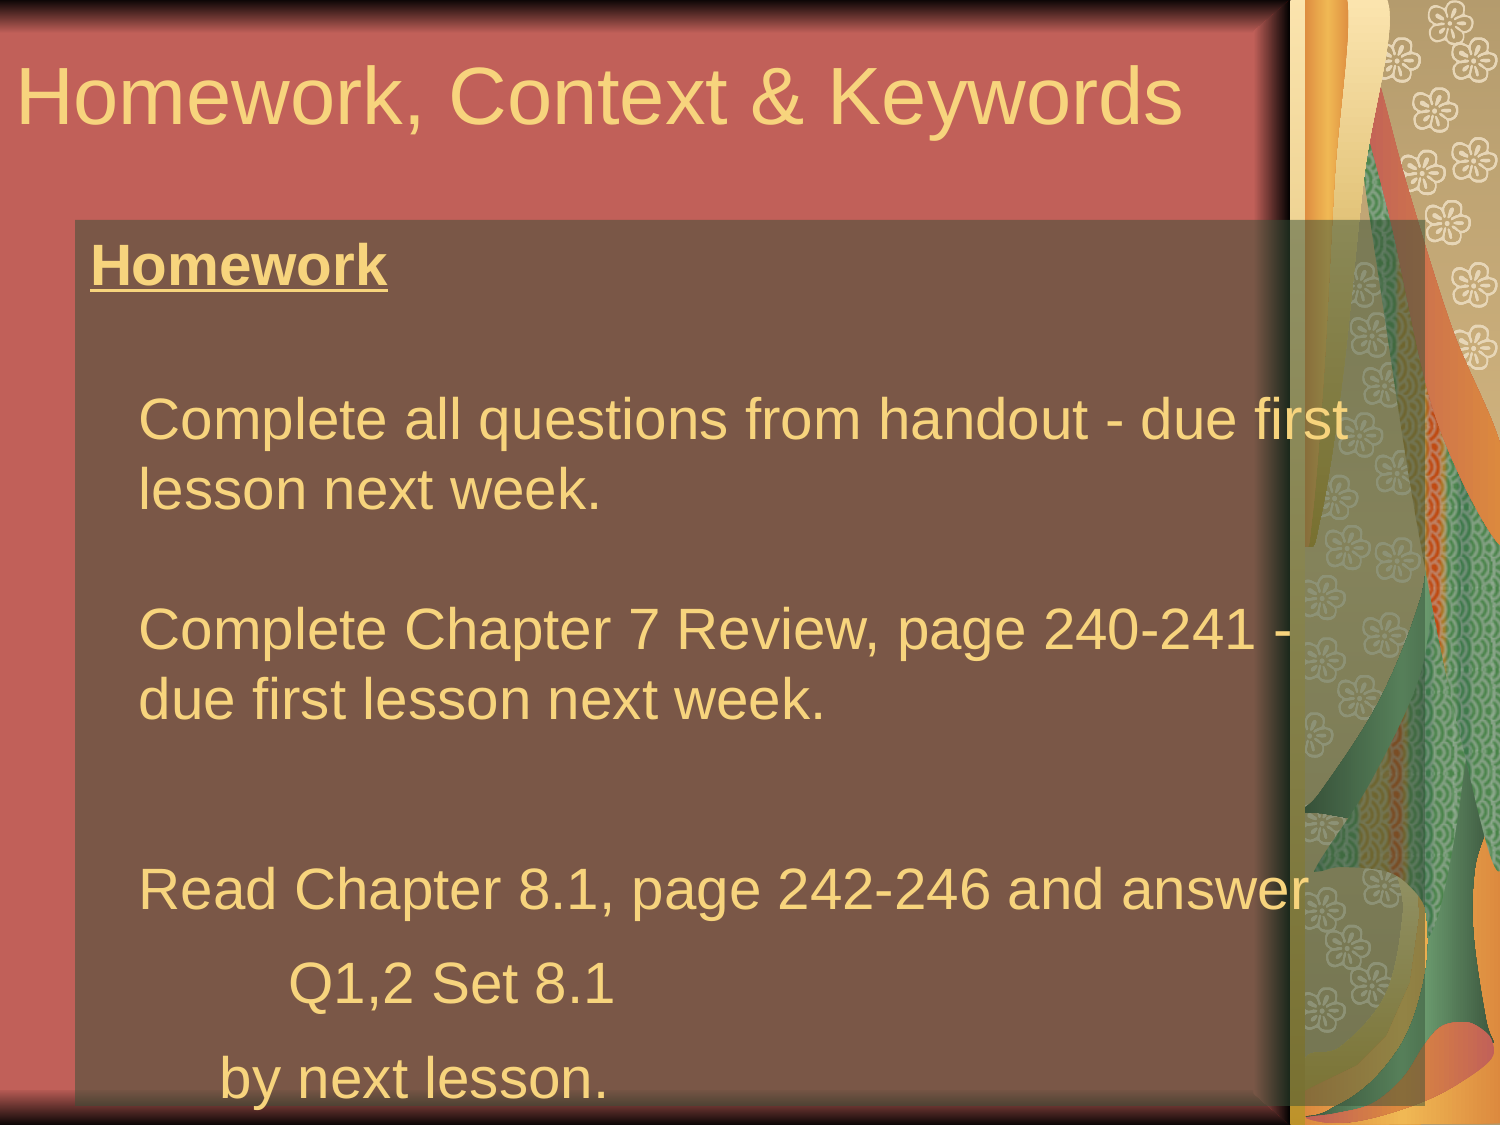

# Homework, Context & Keywords
Homework

Complete all questions from handout - due first lesson next week.

Complete Chapter 7 Review, page 240-241 - due first lesson next week.

Read Chapter 8.1, page 242-246 and answer
	Q1,2 Set 8.1
     by next lesson.